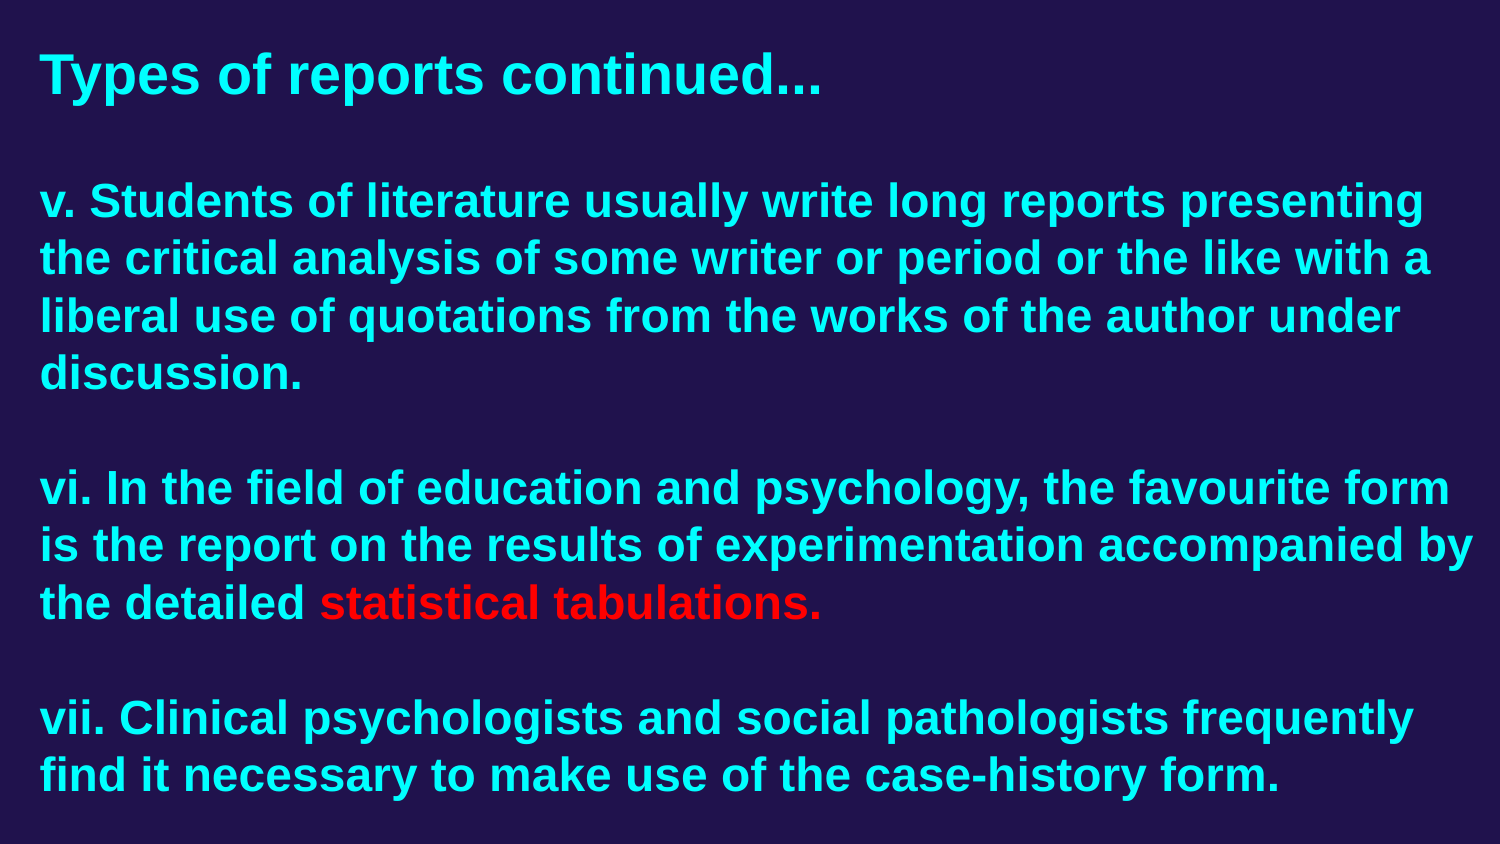

# Types of reports continued...
v. Students of literature usually write long reports presenting the critical analysis of some writer or period or the like with a liberal use of quotations from the works of the author under discussion.

vi. In the field of education and psychology, the favourite form is the report on the results of experimentation accompanied by the detailed statistical tabulations.

vii. Clinical psychologists and social pathologists frequently find it necessary to make use of the case-history form.